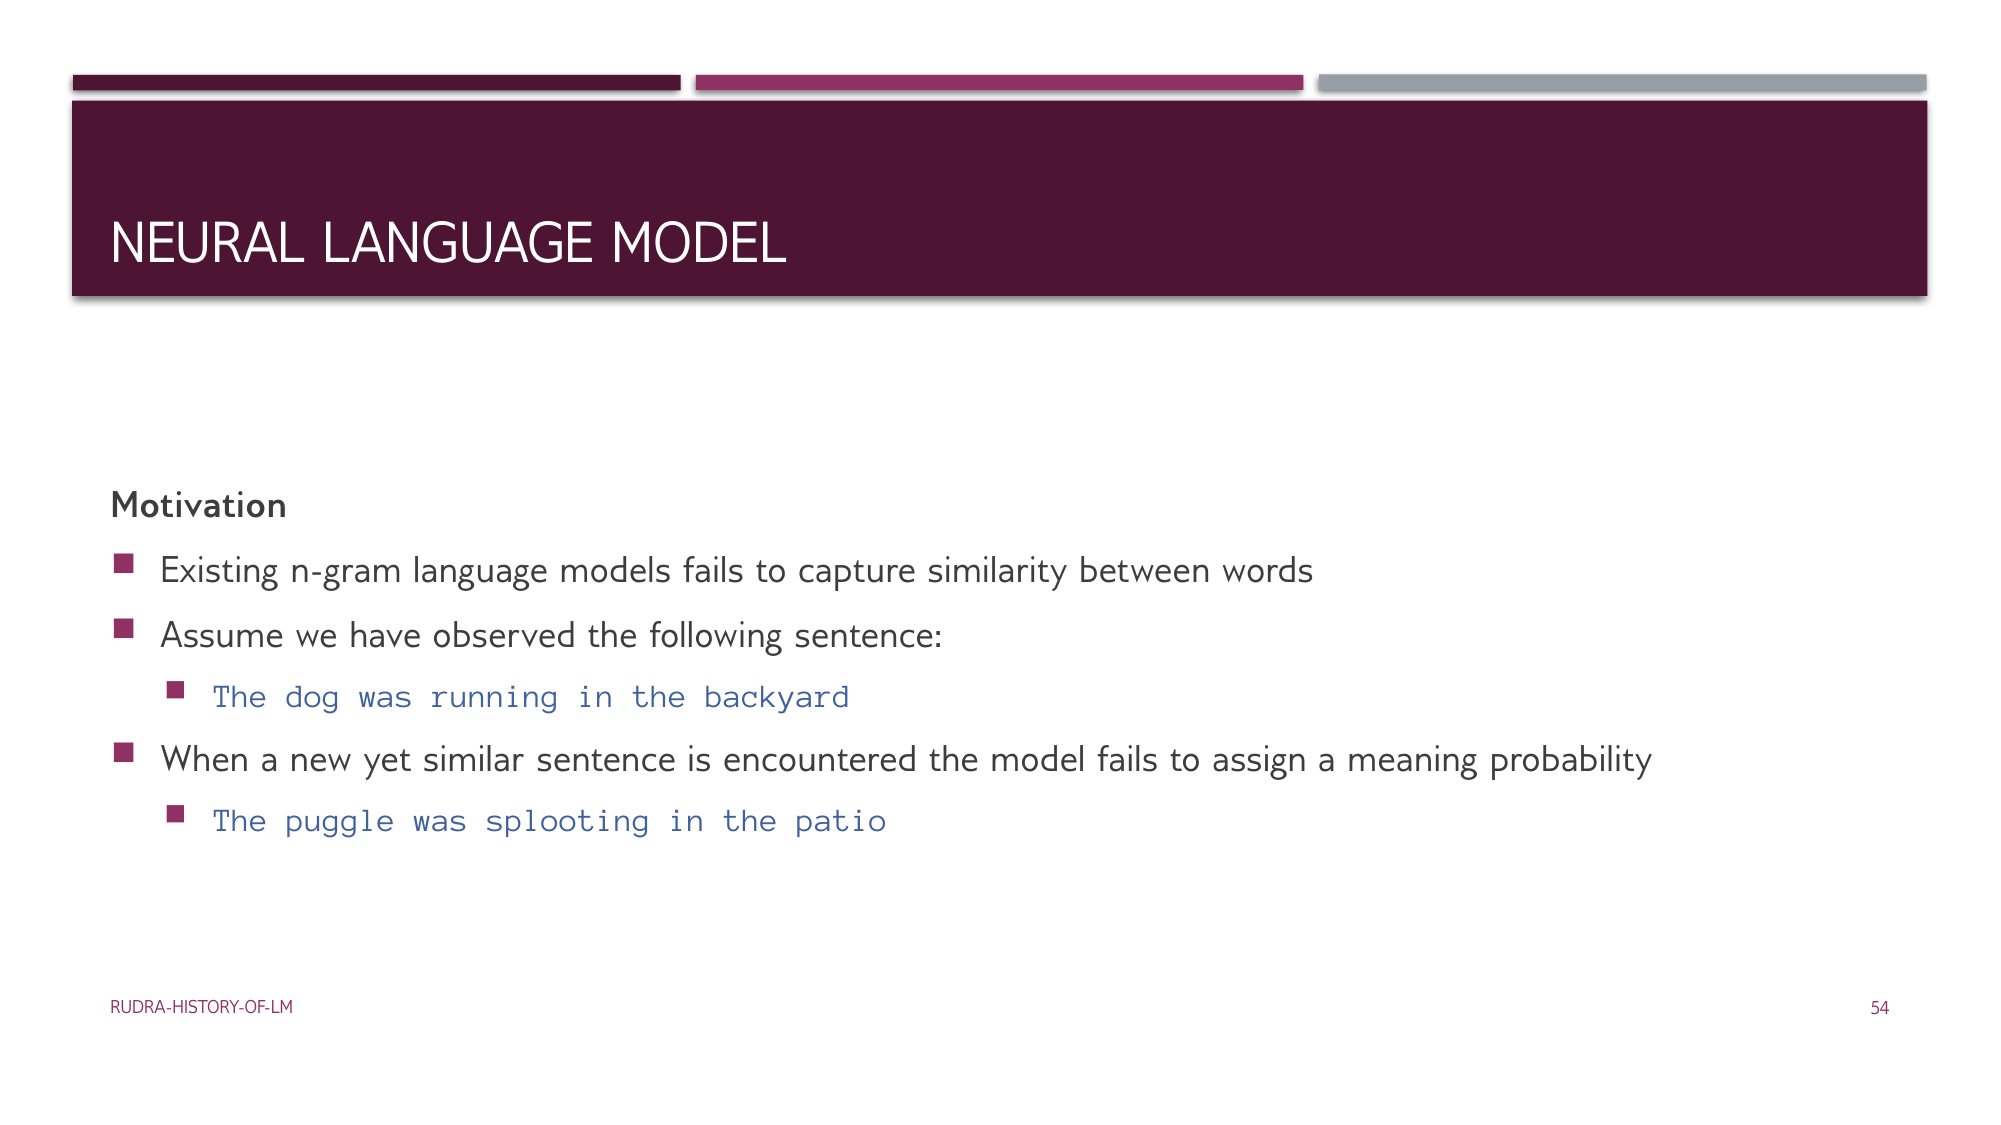

# Neural Language Model
Motivation
Existing n-gram language models fails to capture similarity between words
Assume we have observed the following sentence:
The dog was running in the backyard
When a new yet similar sentence is encountered the model fails to assign a meaning probability
The puggle was splooting in the patio
Rudra-History-of-LM
54